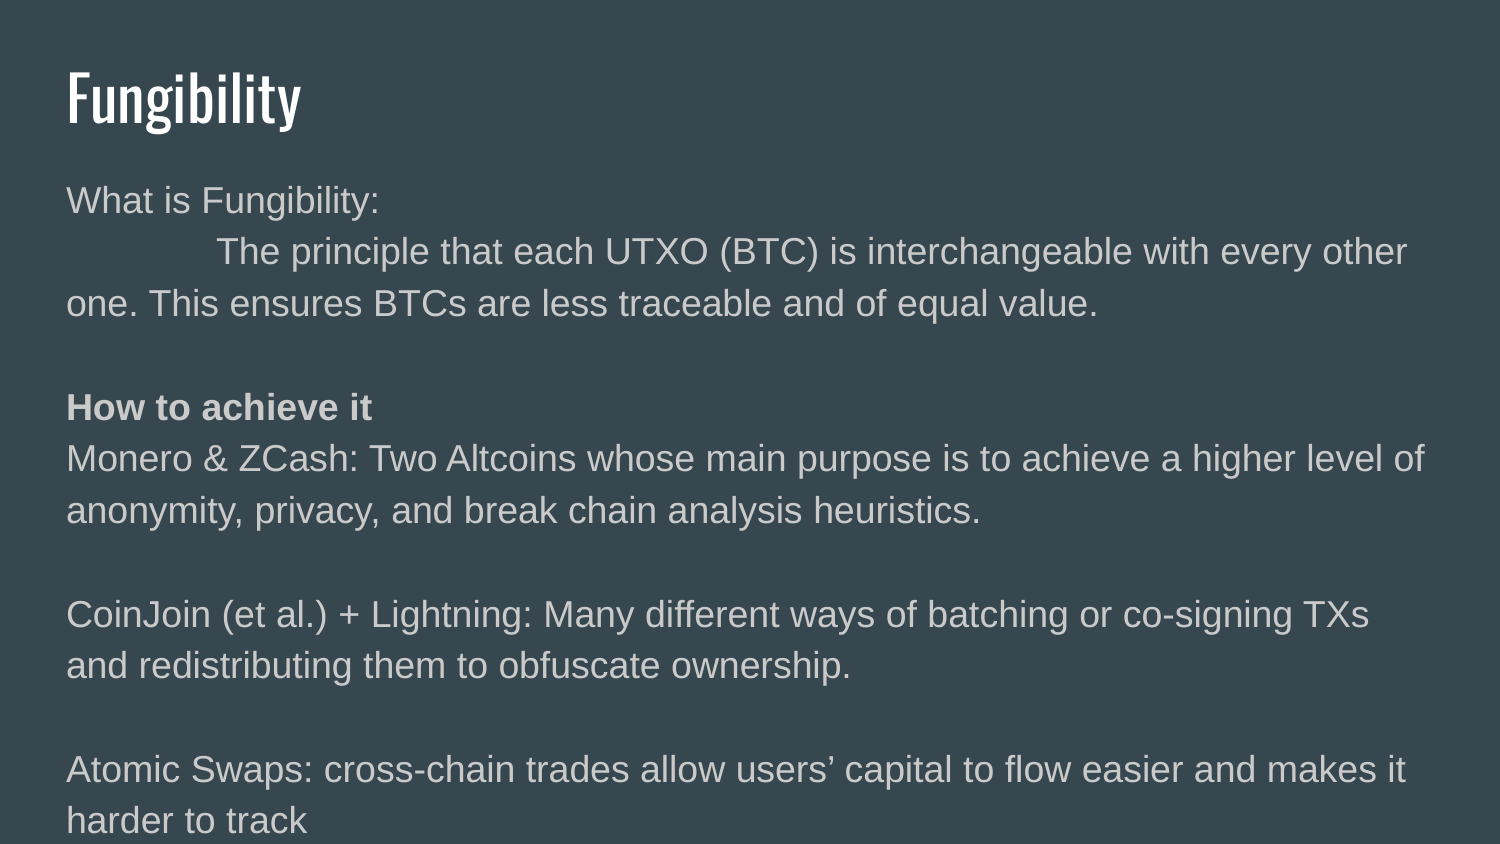

# Fungibility
What is Fungibility:
	The principle that each UTXO (BTC) is interchangeable with every other one. This ensures BTCs are less traceable and of equal value.

How to achieve it
Monero & ZCash: Two Altcoins whose main purpose is to achieve a higher level of anonymity, privacy, and break chain analysis heuristics.

CoinJoin (et al.) + Lightning: Many different ways of batching or co-signing TXs and redistributing them to obfuscate ownership.

Atomic Swaps: cross-chain trades allow users’ capital to flow easier and makes it harder to track